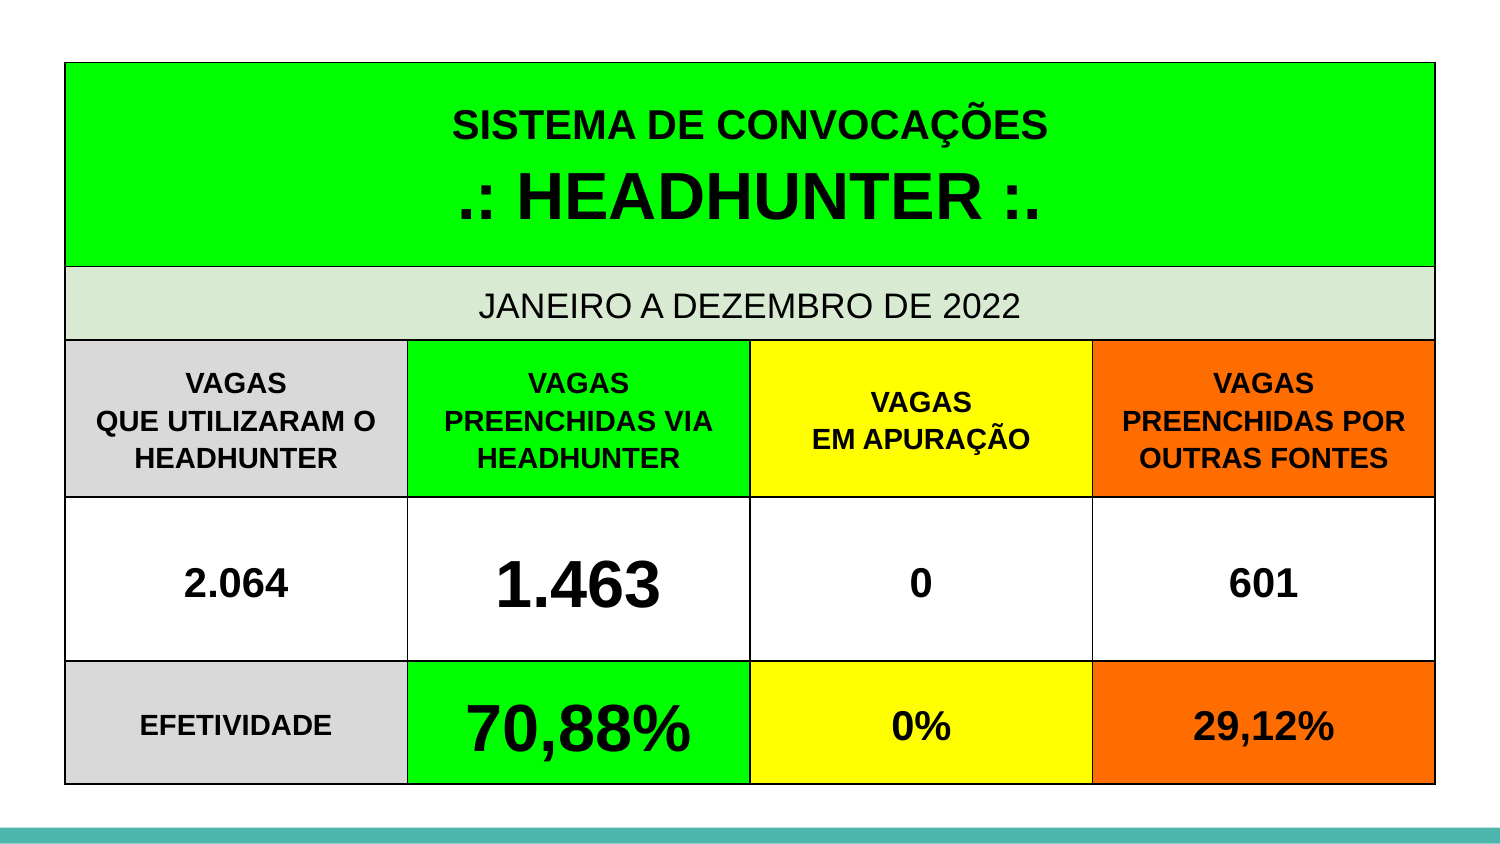

| SISTEMA DE CONVOCAÇÕES .: HEADHUNTER :. |  |  |  |
| --- | --- | --- | --- |
| JANEIRO A DEZEMBRO DE 2022 |  |  |  |
| VAGAS QUE UTILIZARAM O HEADHUNTER | VAGAS PREENCHIDAS VIA HEADHUNTER | VAGAS EM APURAÇÃO | VAGAS PREENCHIDAS POR OUTRAS FONTES |
| 2.064 | 1.463 | 0 | 601 |
| EFETIVIDADE | 70,88% | 0% | 29,12% |